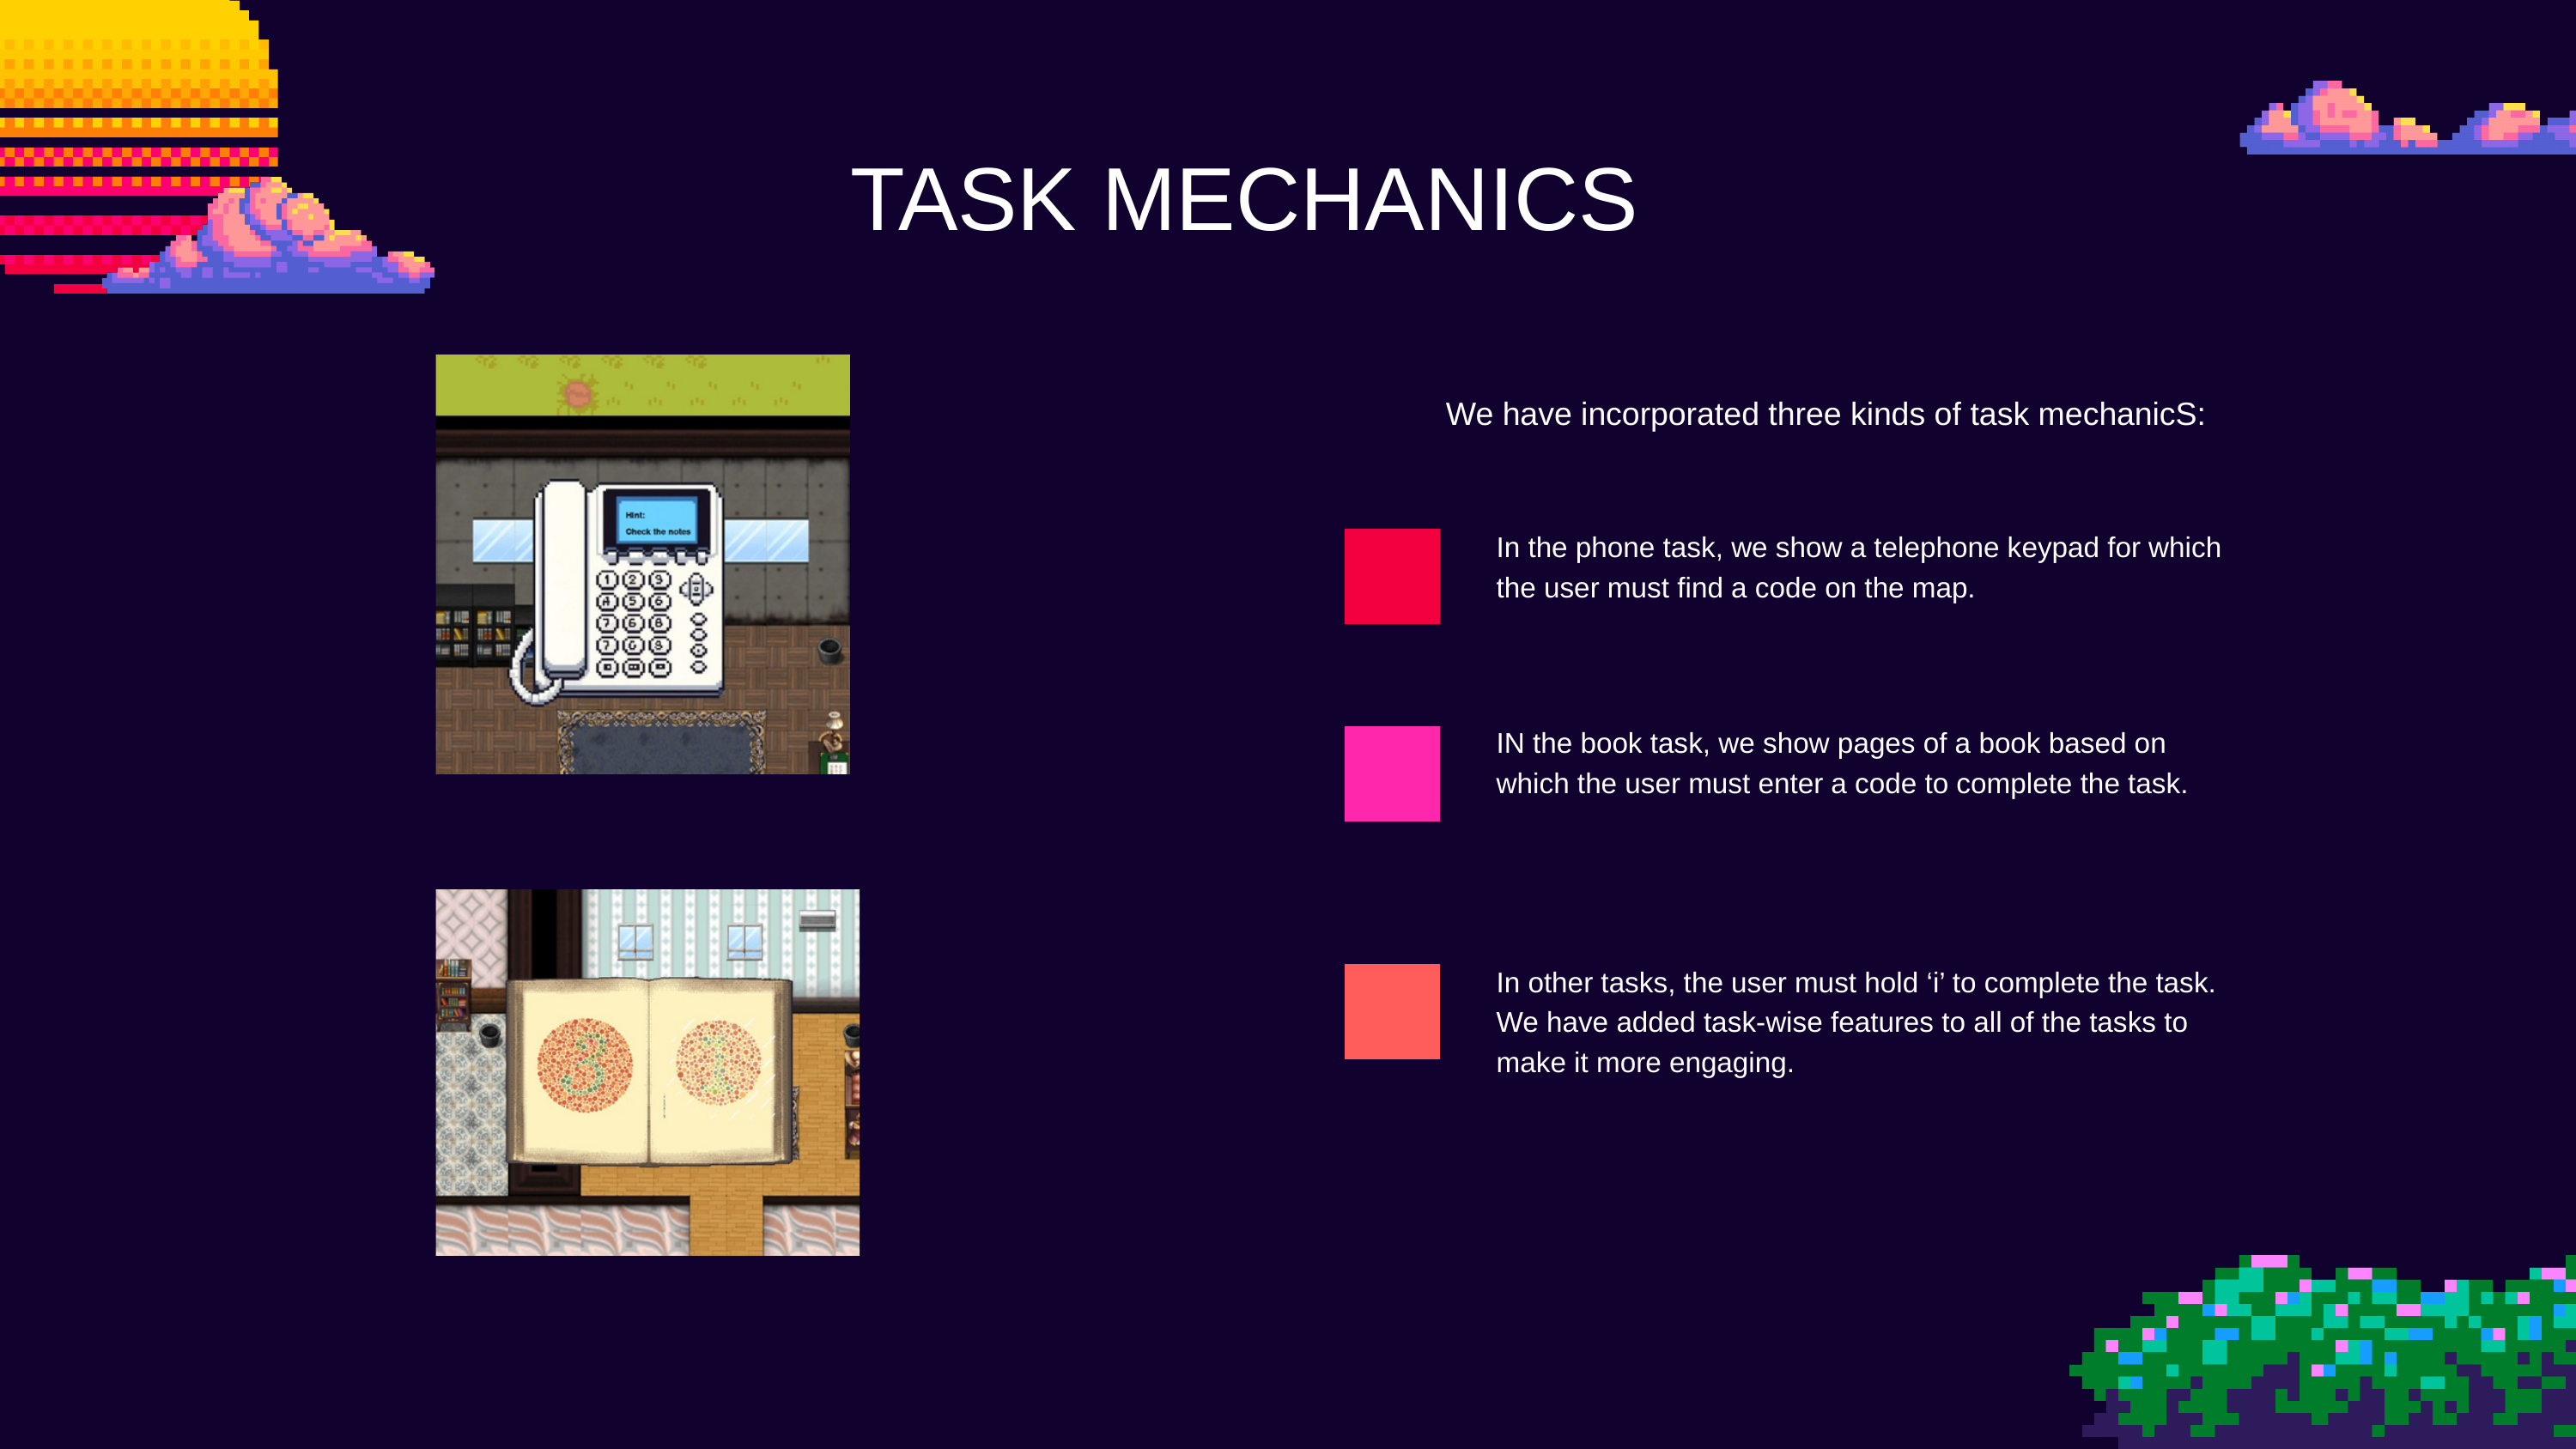

TASK MECHANICS

We have incorporated three kinds of task mechanicS:
In the phone task, we show a telephone keypad for which the user must find a code on the map.

IN the book task, we show pages of a book based on which the user must enter a code to complete the task.

In other tasks, the user must hold ‘i’ to complete the task. We have added task-wise features to all of the tasks to make it more engaging.